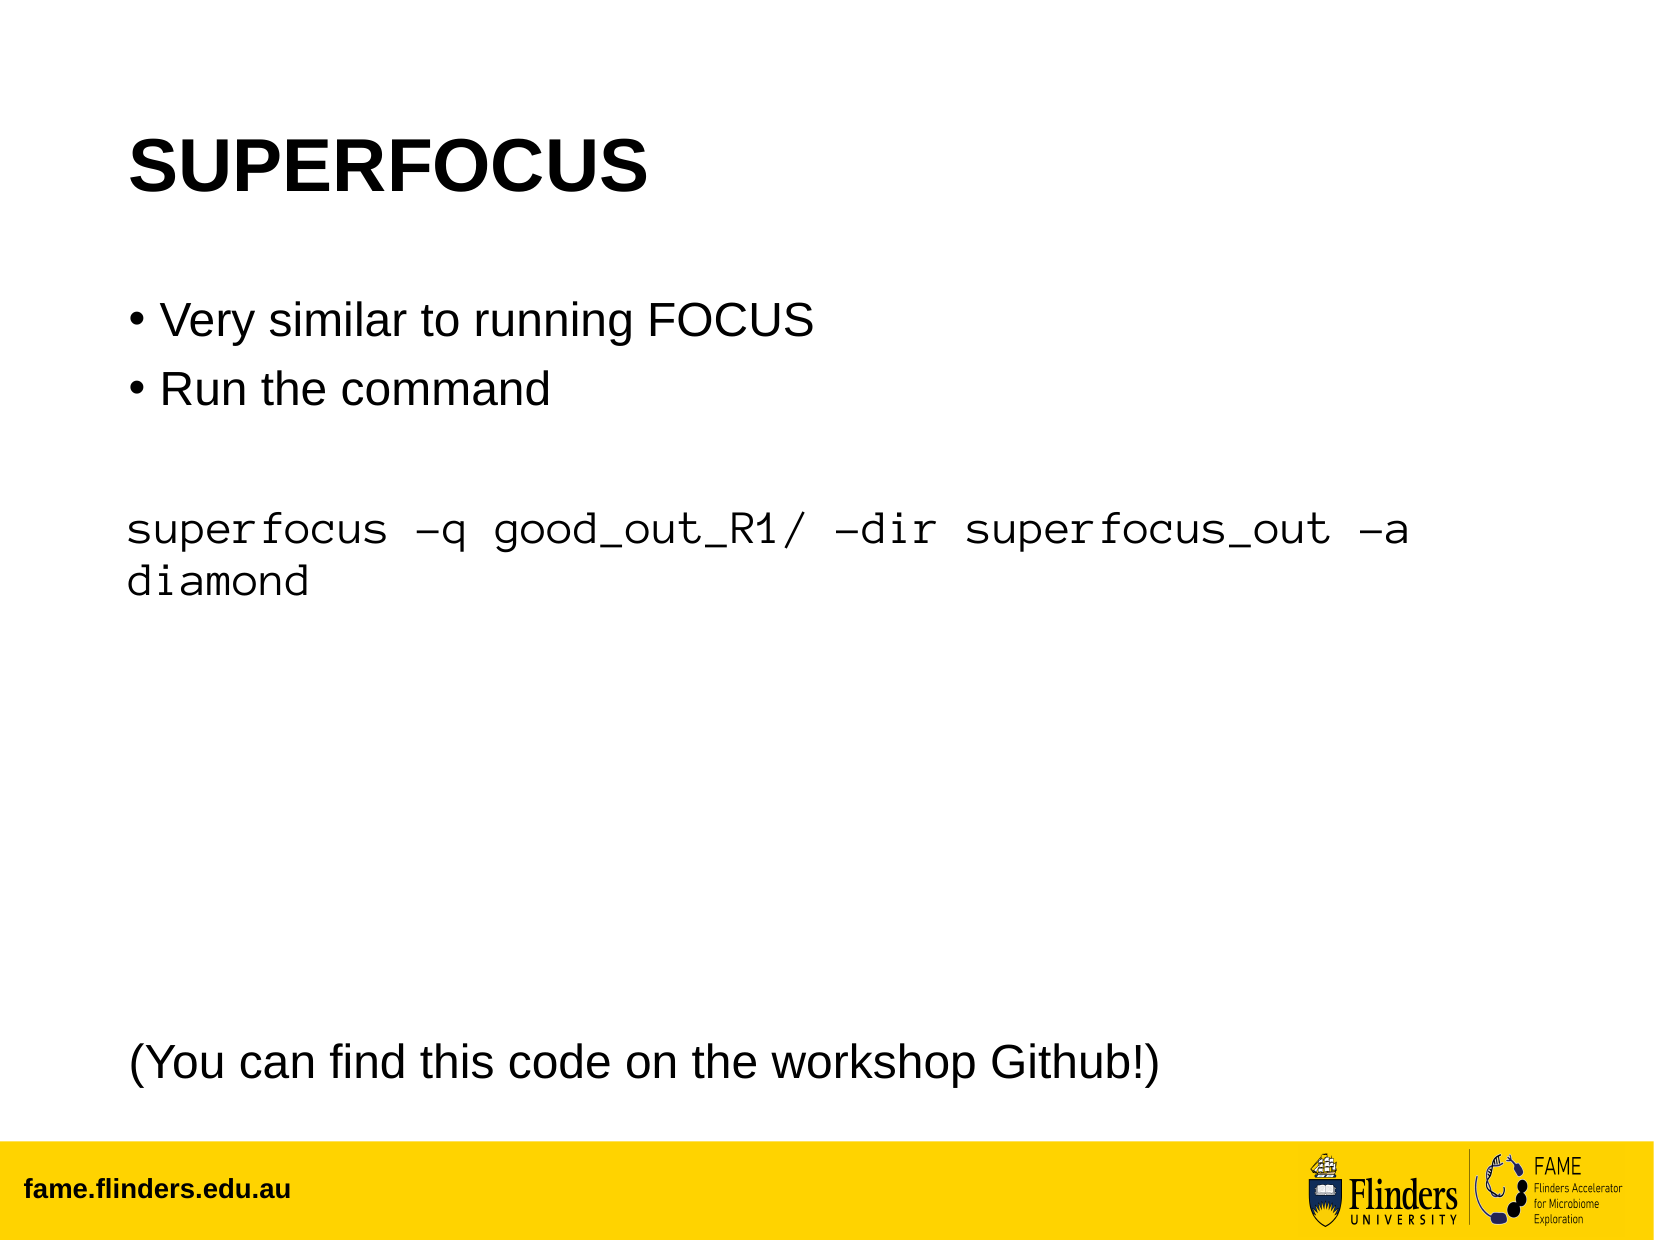

# SUPERFOCUS
Very similar to running FOCUS
Run the command

superfocus -q good_out_R1/ -dir superfocus_out -a diamond

(You can find this code on the workshop Github!)